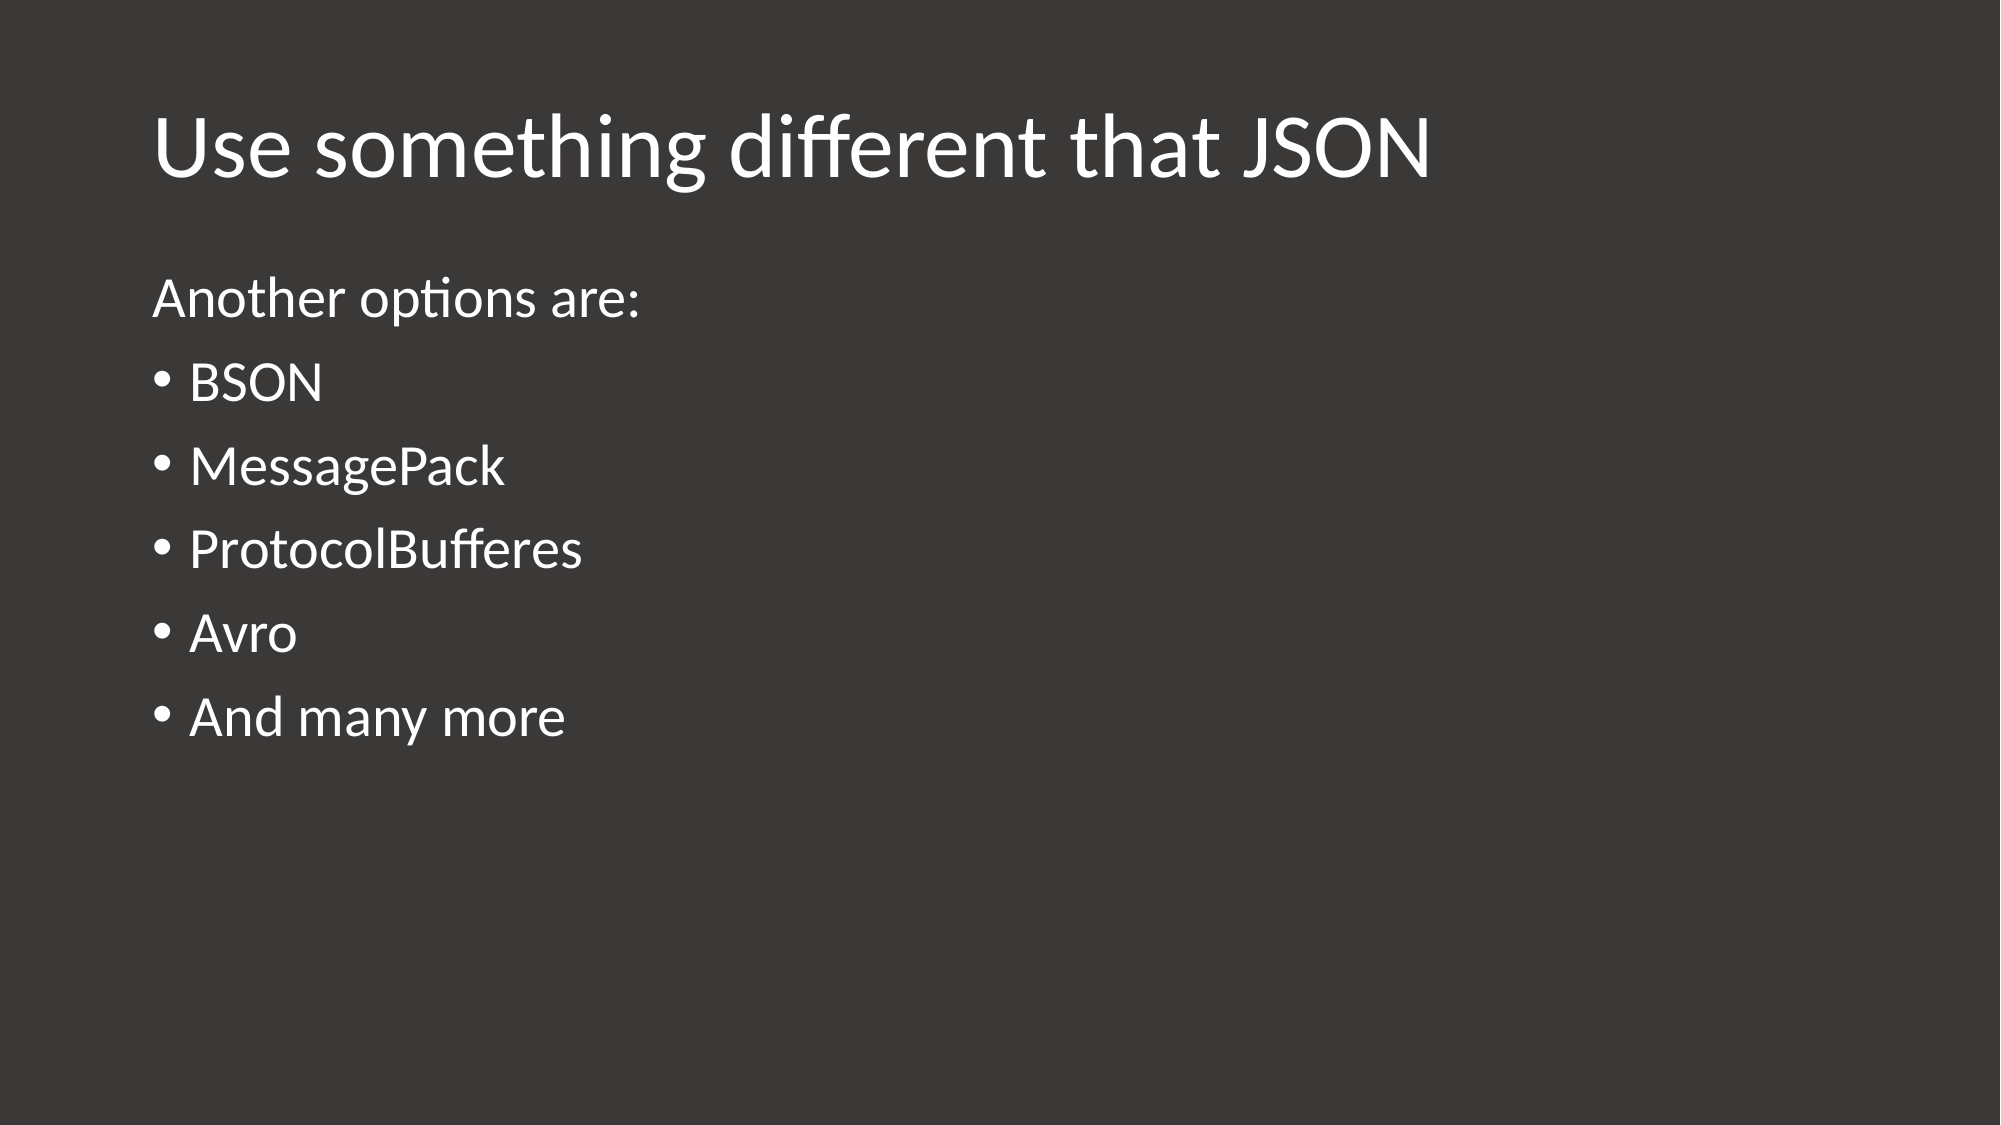

# Use something different that JSON
Another options are:
BSON
MessagePack
ProtocolBufferes
Avro
And many more